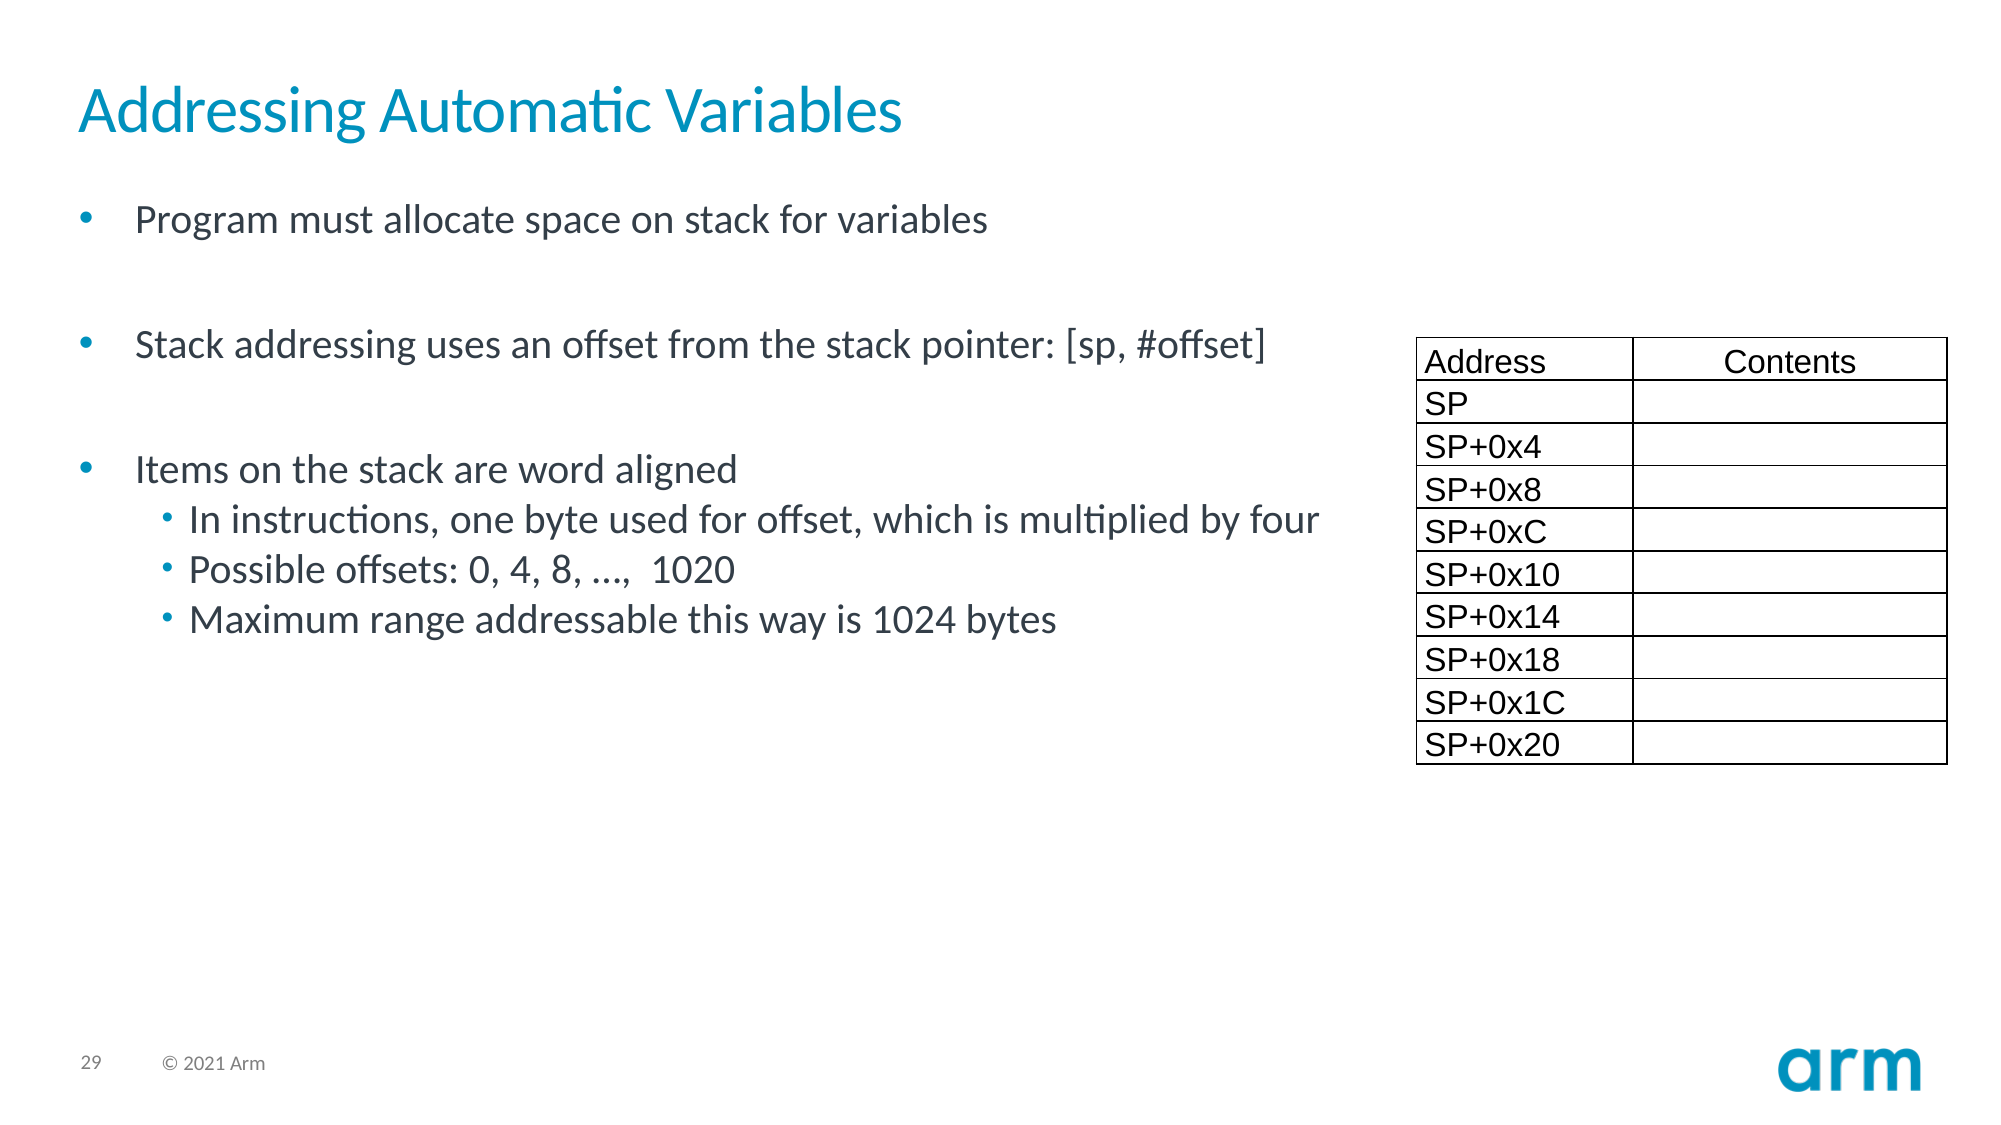

# Addressing Automatic Variables
Program must allocate space on stack for variables

Stack addressing uses an offset from the stack pointer: [sp, #offset]

Items on the stack are word aligned
In instructions, one byte used for offset, which is multiplied by four
Possible offsets: 0, 4, 8, …,  1020
Maximum range addressable this way is 1024 bytes
| Address | Contents |
| --- | --- |
| SP |  |
| SP+0x4 |  |
| SP+0x8 |  |
| SP+0xC |  |
| SP+0x10 |  |
| SP+0x14 |  |
| SP+0x18 |  |
| SP+0x1C |  |
| SP+0x20 |  |